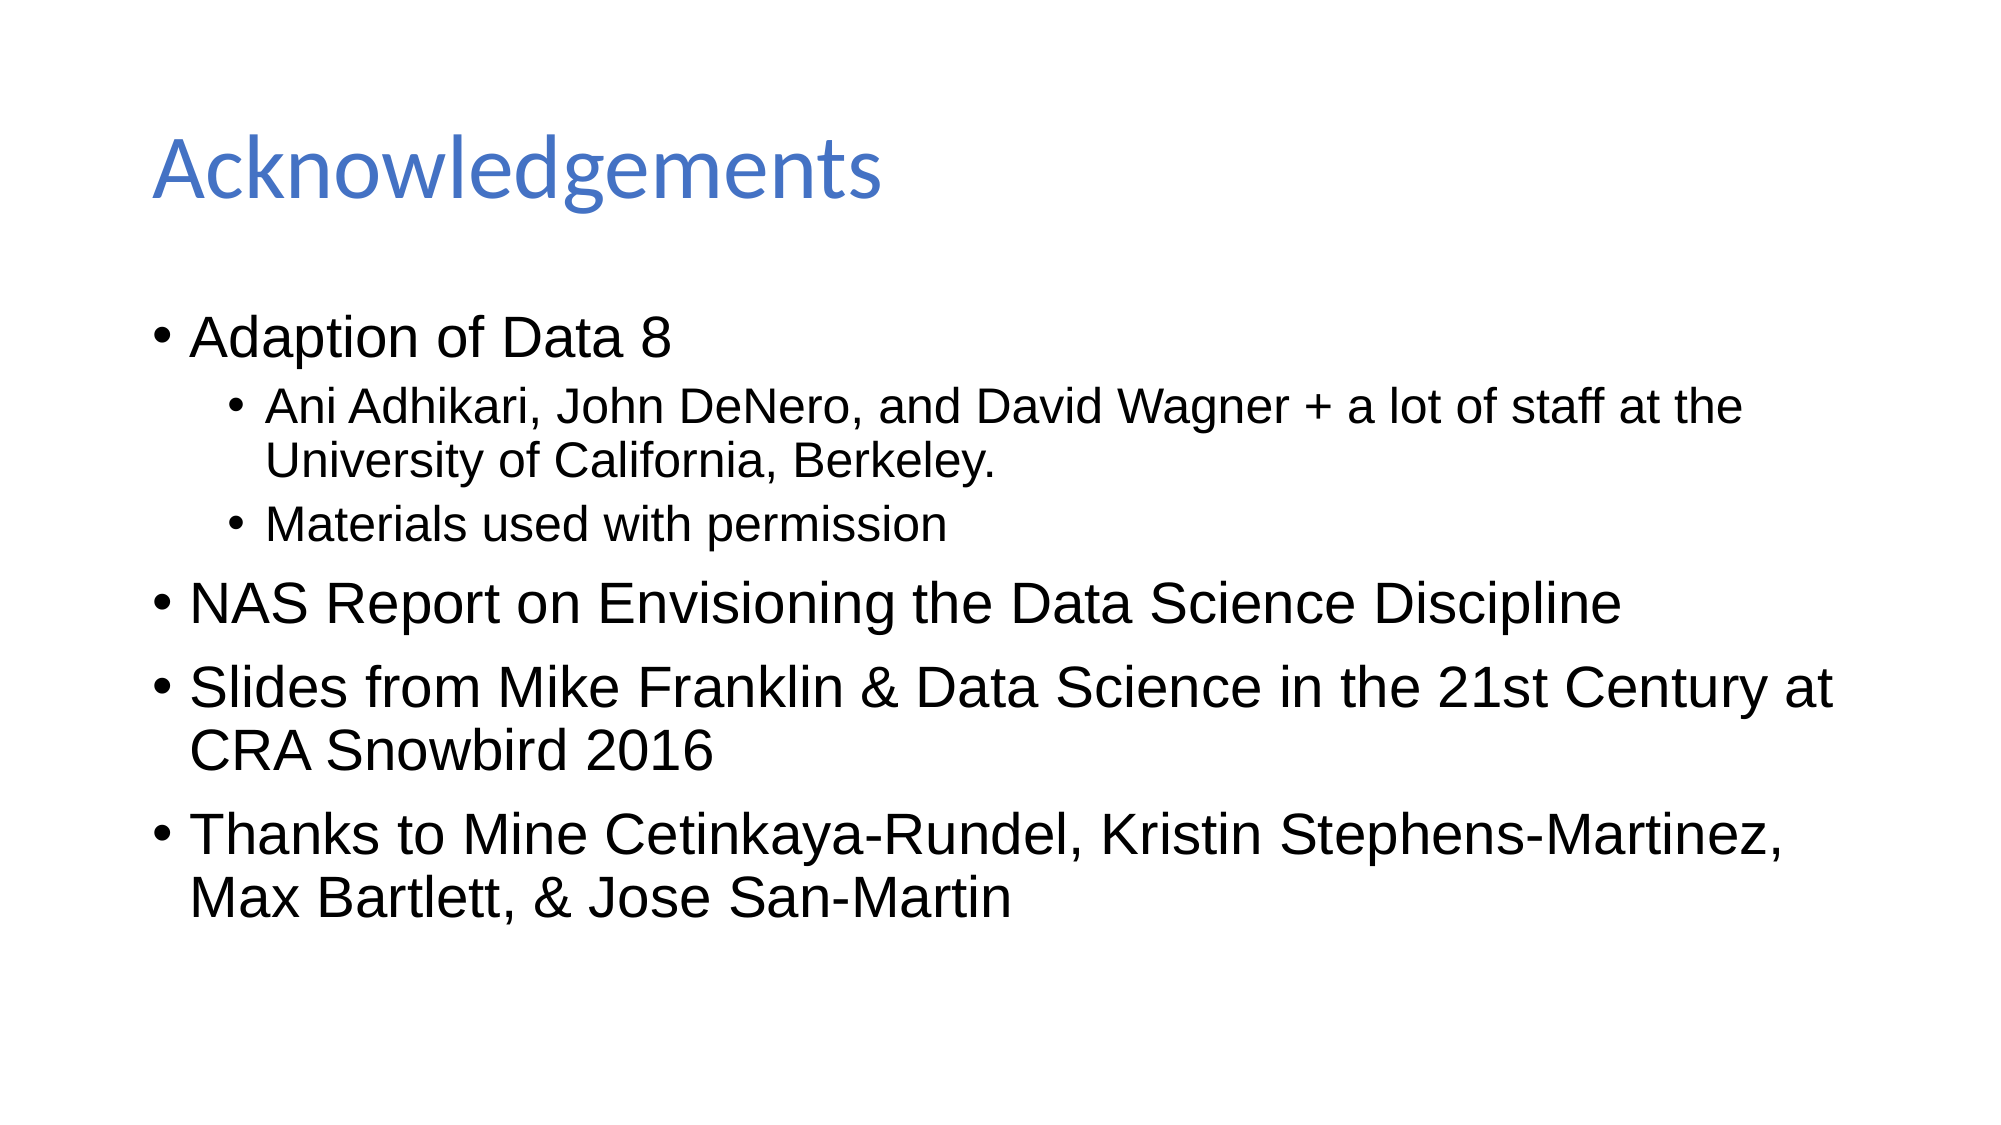

# Acknowledgements
Adaption of Data 8
Ani Adhikari, John DeNero, and David Wagner + a lot of staff at the University of California, Berkeley.
Materials used with permission
NAS Report on Envisioning the Data Science Discipline
Slides from Mike Franklin & Data Science in the 21st Century at CRA Snowbird 2016
Thanks to Mine Cetinkaya-Rundel, Kristin Stephens-Martinez, Max Bartlett, & Jose San-Martin